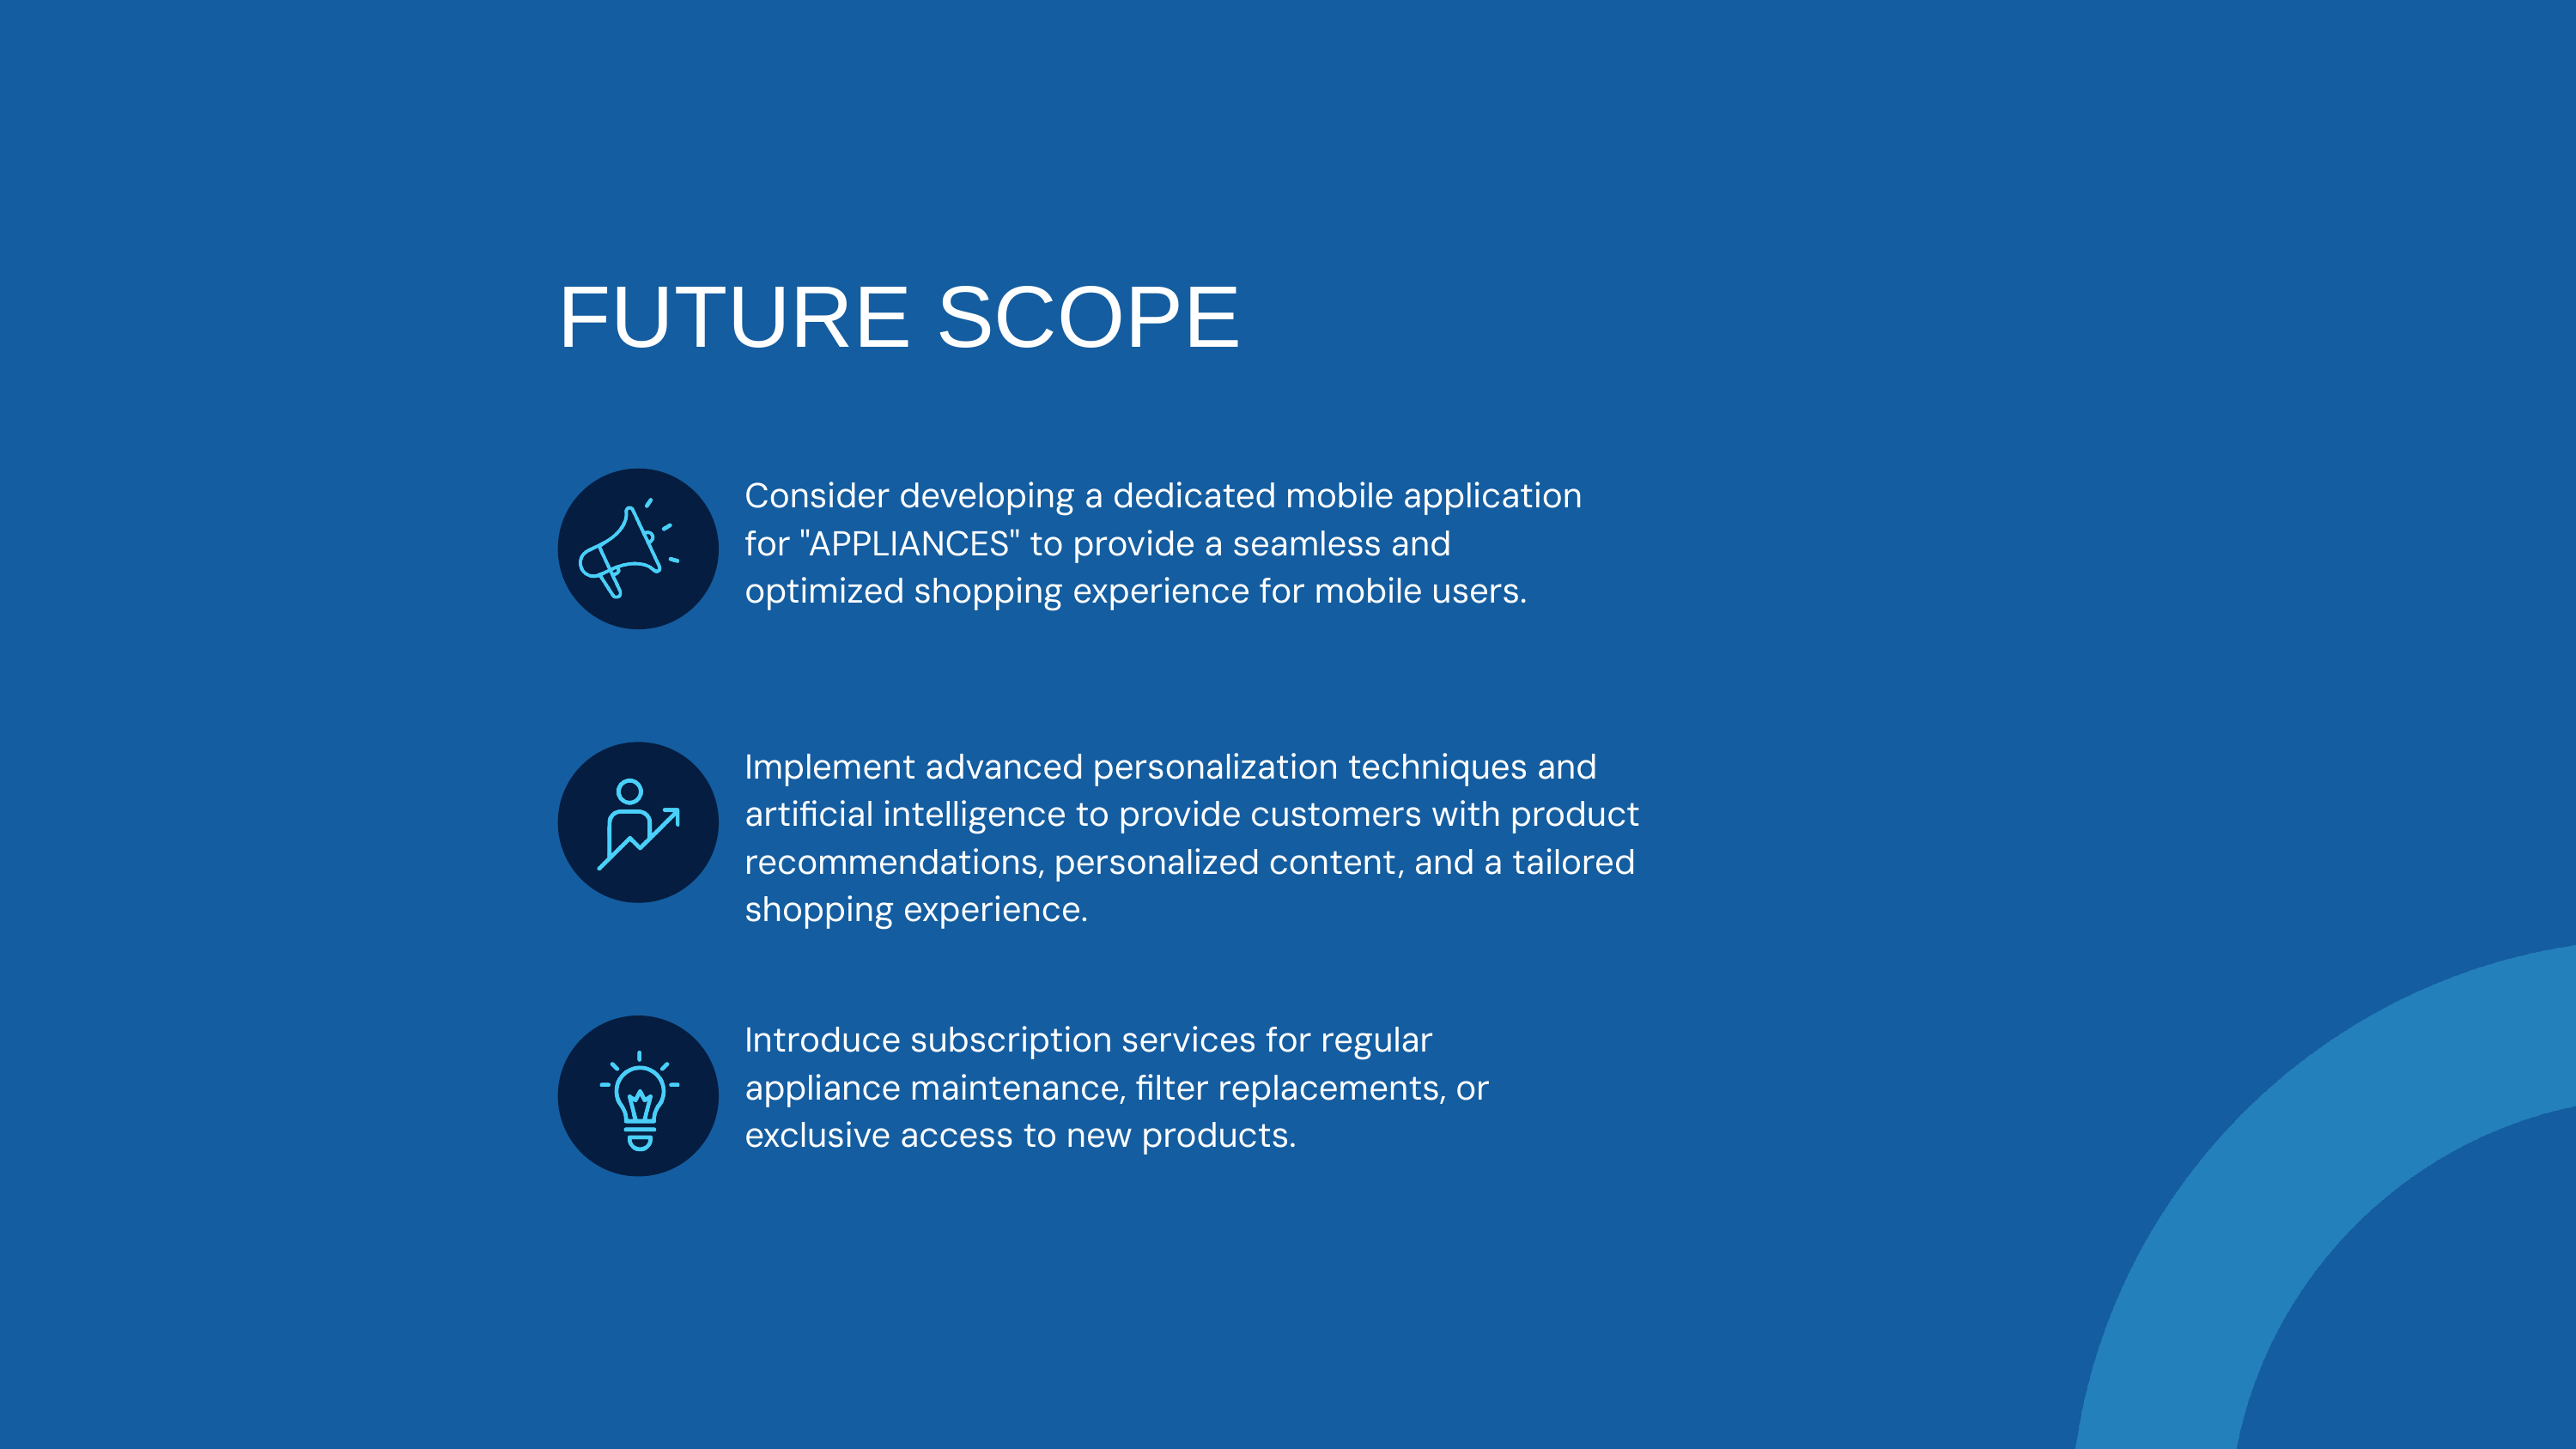

FUTURE SCOPE
Consider developing a dedicated mobile application for "APPLIANCES" to provide a seamless and optimized shopping experience for mobile users.

Implement advanced personalization techniques and artificial intelligence to provide customers with product recommendations, personalized content, and a tailored shopping experience.

Introduce subscription services for regular appliance maintenance, filter replacements, or exclusive access to new products.